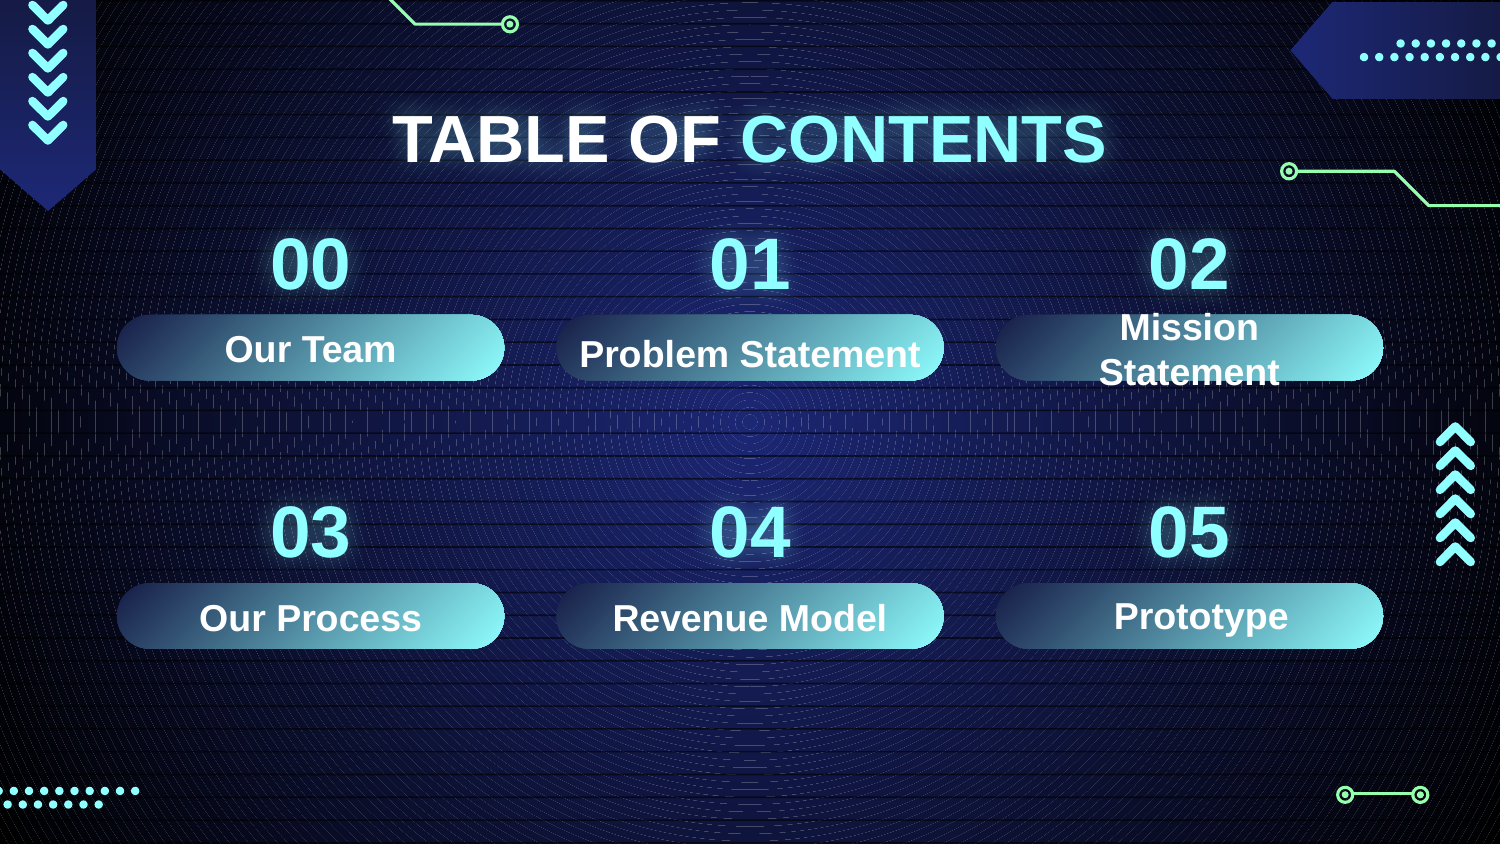

# TABLE OF CONTENTS

00
01
02

Our Team
Mission Statement
Problem Statement
03
04
05

Prototype
Our Process
Revenue Model